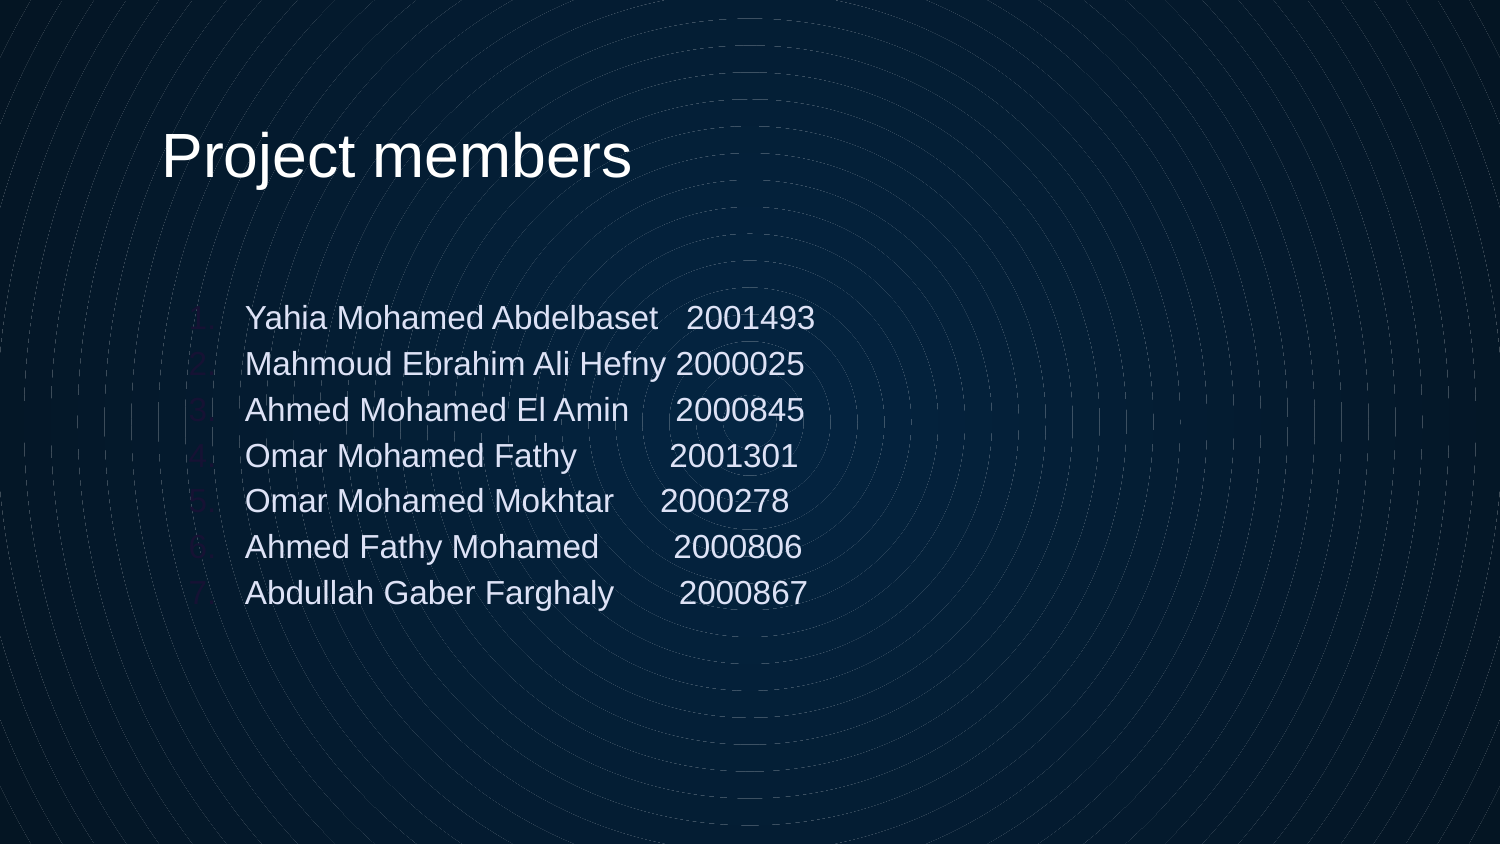

# Project members
Yahia Mohamed Abdelbaset   2001493
Mahmoud Ebrahim Ali Hefny 2000025
Ahmed Mohamed El Amin     2000845
Omar Mohamed Fathy          2001301
Omar Mohamed Mokhtar     2000278
Ahmed Fathy Mohamed        2000806
Abdullah Gaber Farghaly       2000867